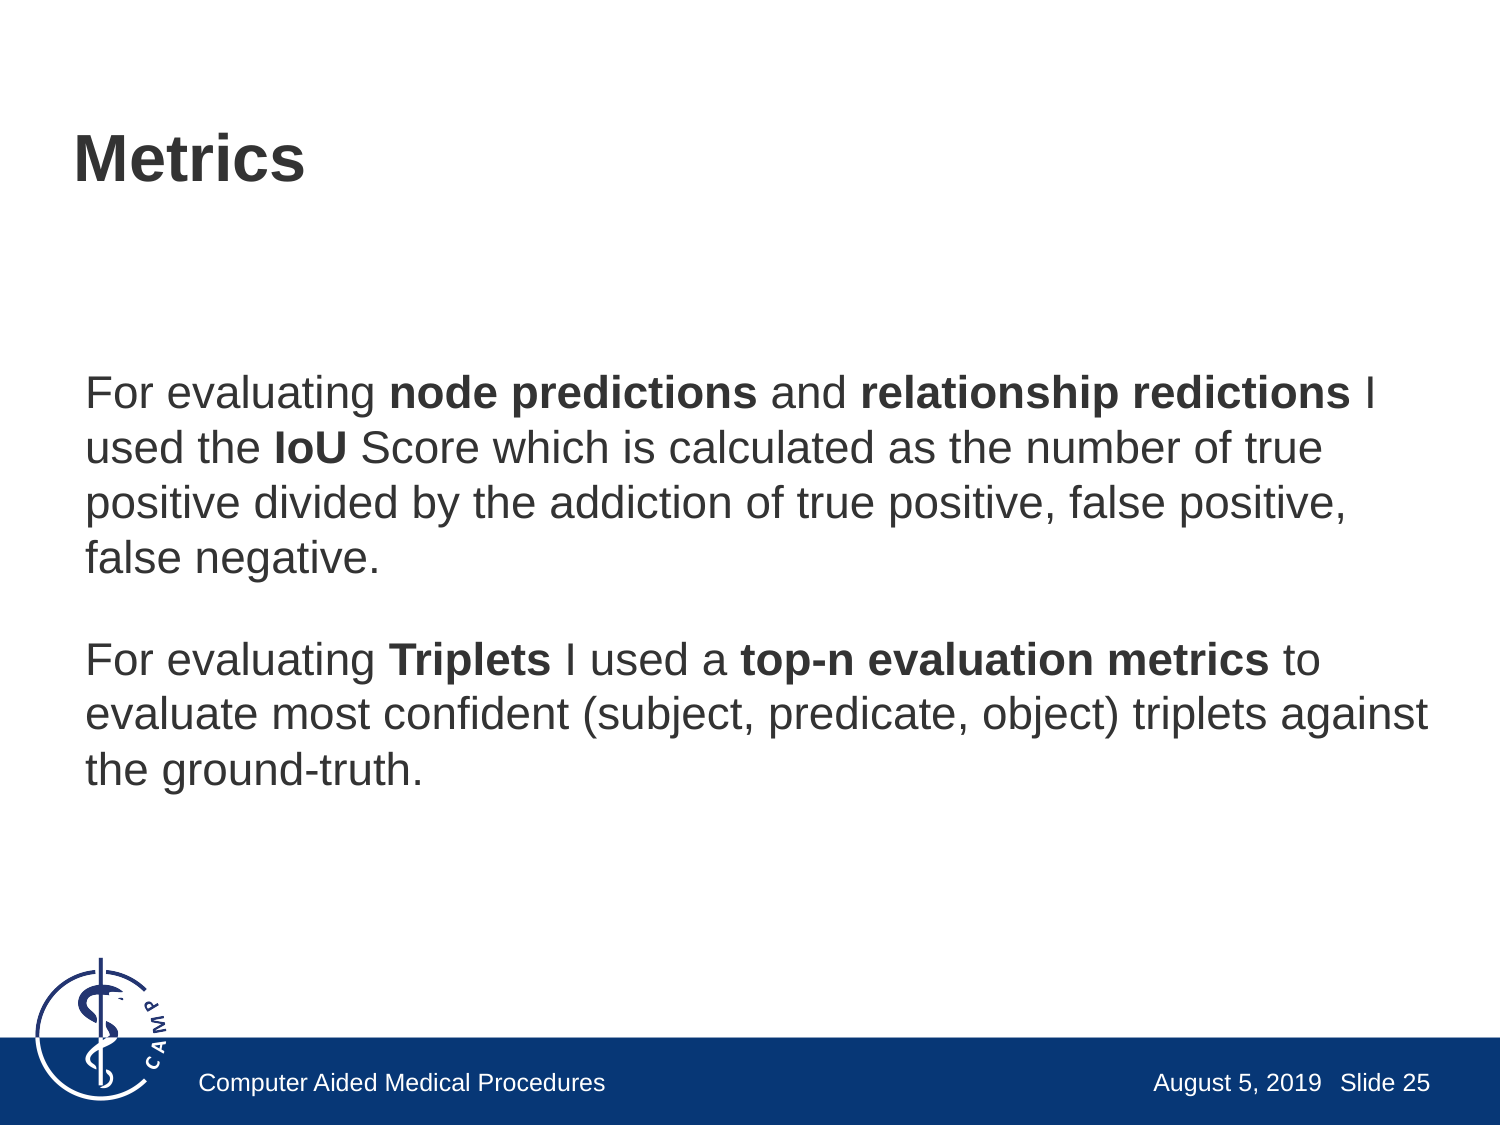

# Metrics
For evaluating node predictions and relationship redictions I used the IoU Score which is calculated as the number of true positive divided by the addiction of true positive, false positive, false negative.
For evaluating Triplets I used a top-n evaluation metrics to evaluate most confident (subject, predicate, object) triplets against the ground-truth.

Computer Aided Medical Procedures
August 5, 2019
Slide 25